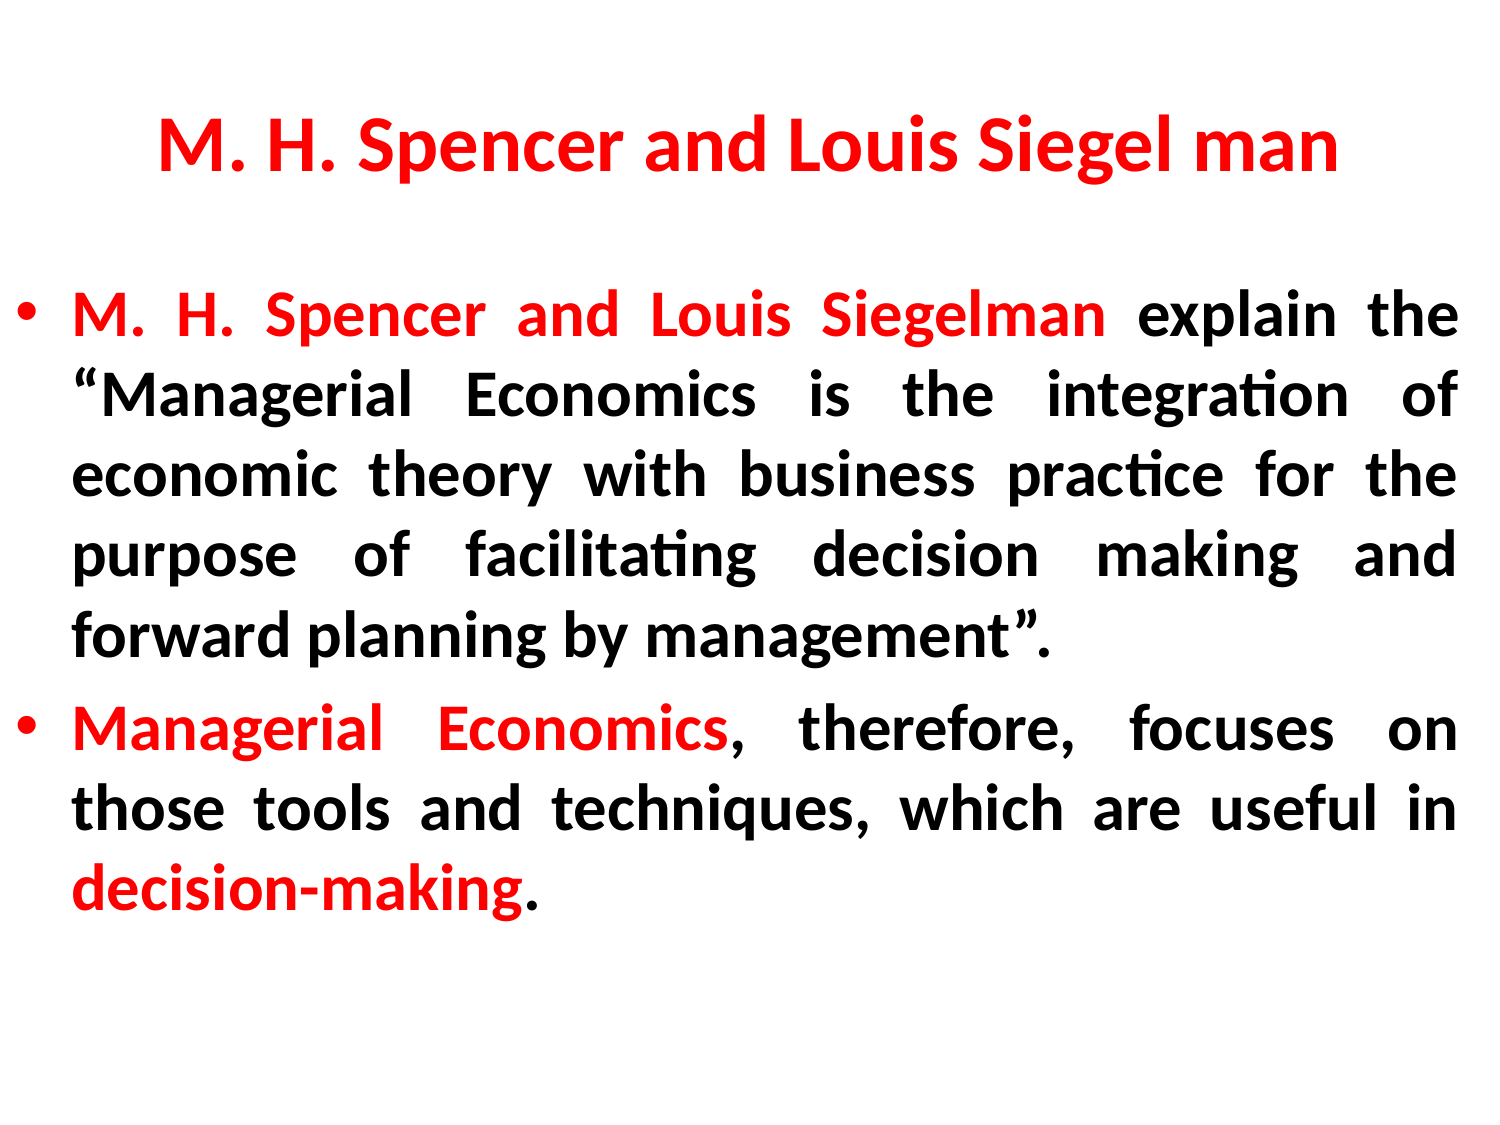

# M. H. Spencer and Louis Siegel man
M. H. Spencer and Louis Siegelman explain the “Managerial Economics is the integration of economic theory with business practice for the purpose of facilitating decision making and forward planning by management”.
Managerial Economics, therefore, focuses on those tools and techniques, which are useful in decision-making.